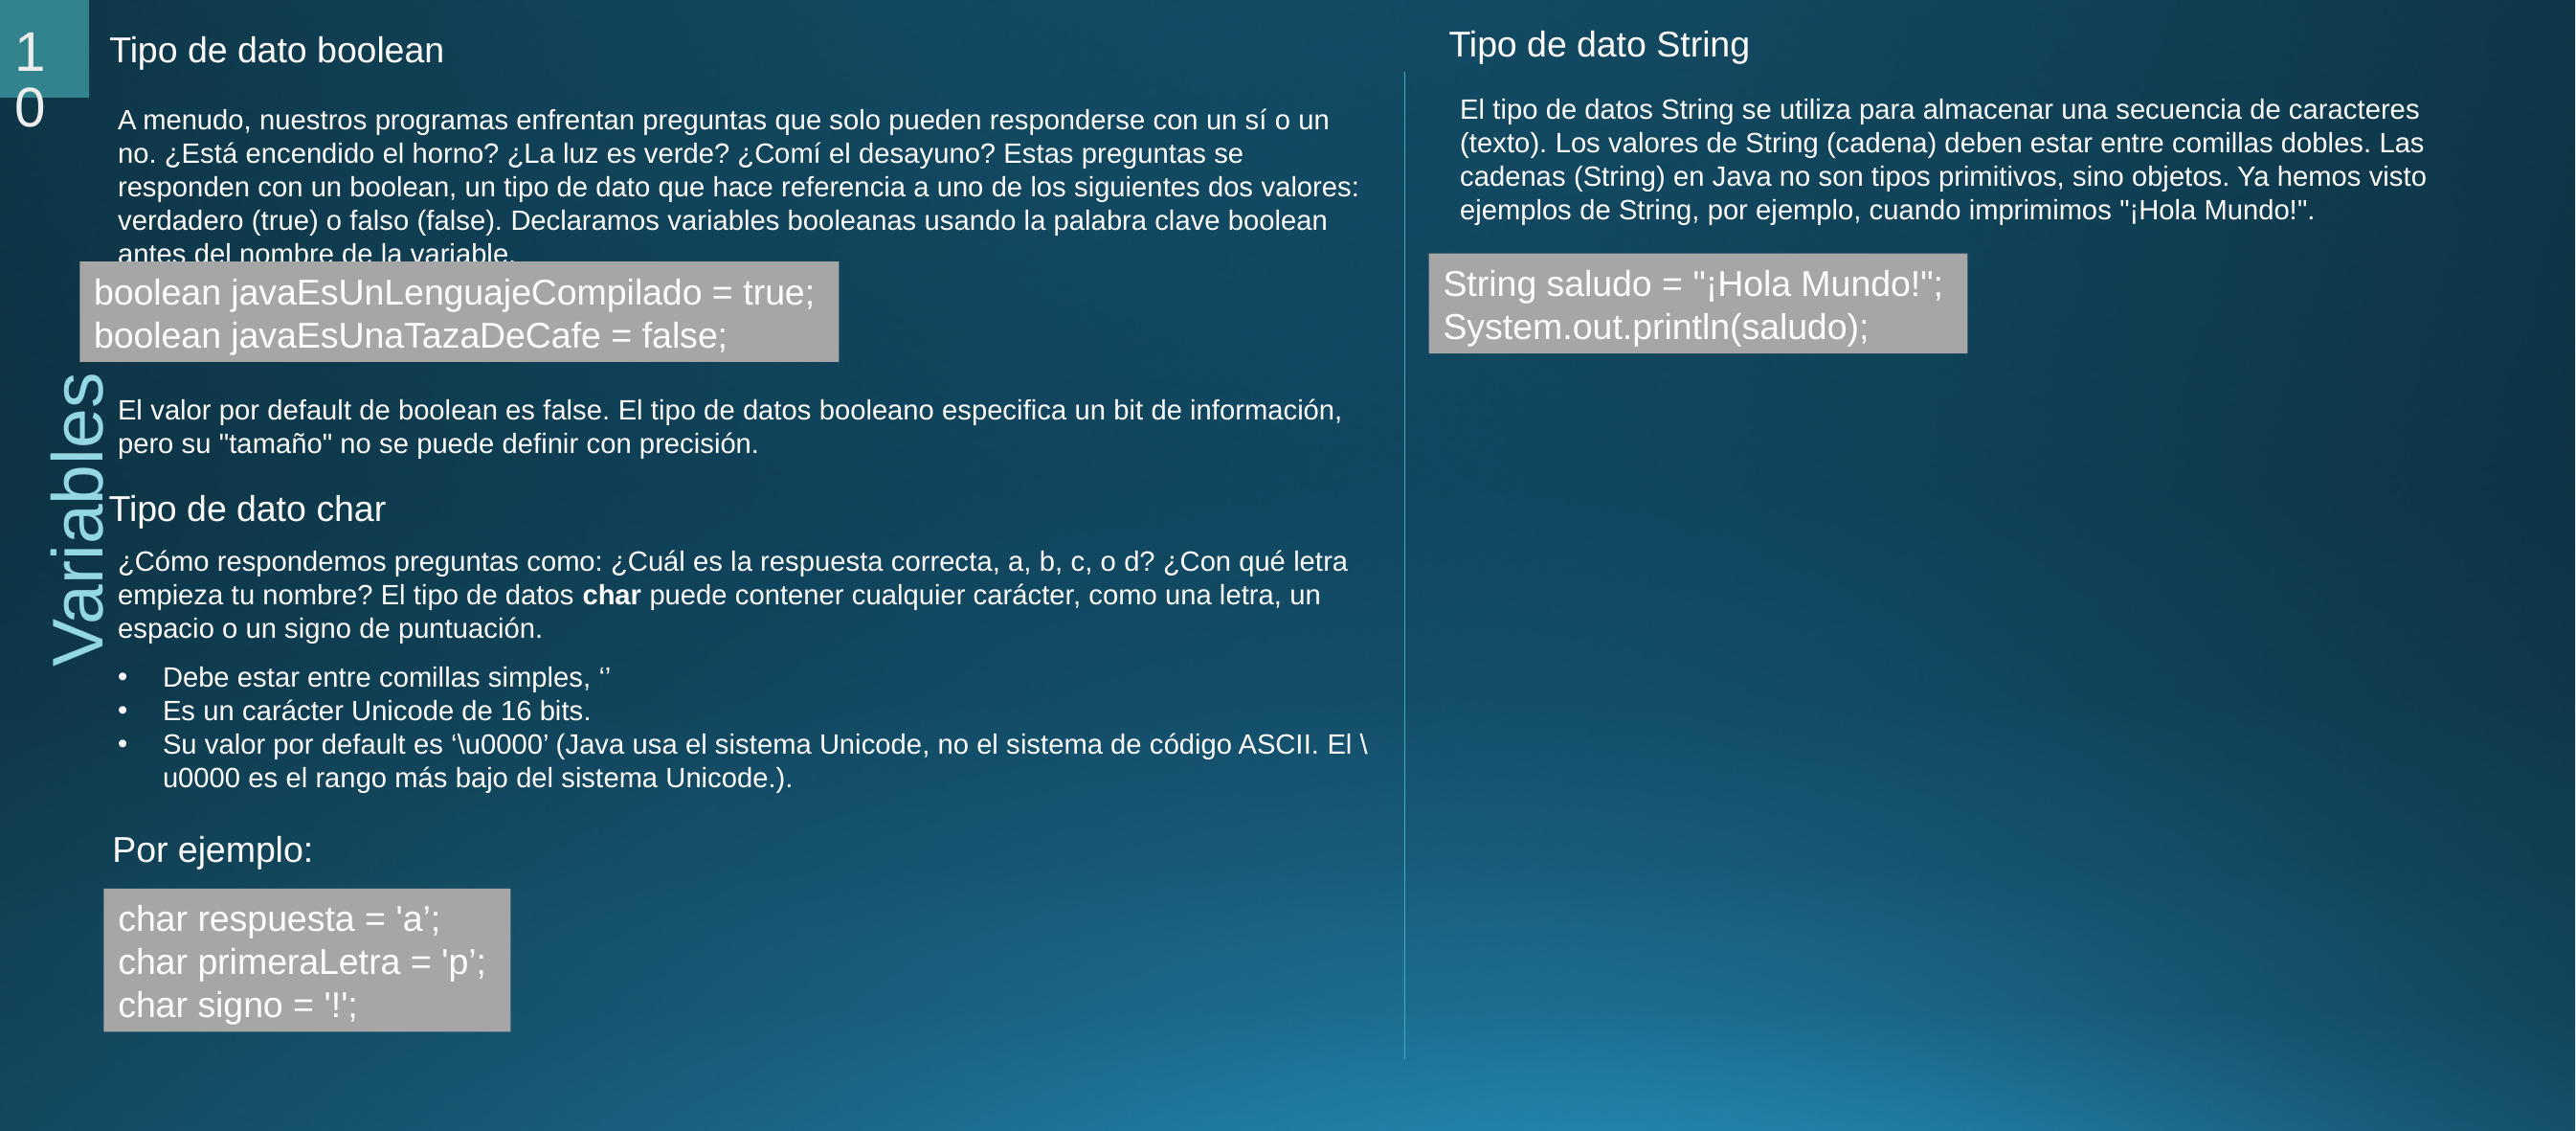

10
Tipo de dato String
Tipo de dato boolean
El tipo de datos String se utiliza para almacenar una secuencia de caracteres (texto). Los valores de String (cadena) deben estar entre comillas dobles. Las cadenas (String) en Java no son tipos primitivos, sino objetos. Ya hemos visto ejemplos de String, por ejemplo, cuando imprimimos "¡Hola Mundo!".
A menudo, nuestros programas enfrentan preguntas que solo pueden responderse con un sí o un no. ¿Está encendido el horno? ¿La luz es verde? ¿Comí el desayuno? Estas preguntas se responden con un boolean, un tipo de dato que hace referencia a uno de los siguientes dos valores: verdadero (true) o falso (false). Declaramos variables booleanas usando la palabra clave boolean antes del nombre de la variable.
String saludo = "¡Hola Mundo!";
System.out.println(saludo);
boolean javaEsUnLenguajeCompilado = true;
boolean javaEsUnaTazaDeCafe = false;
El valor por default de boolean es false. El tipo de datos booleano especifica un bit de información, pero su "tamaño" no se puede definir con precisión.
Variables
Tipo de dato char
¿Cómo respondemos preguntas como: ¿Cuál es la respuesta correcta, a, b, c, o d? ¿Con qué letra empieza tu nombre? El tipo de datos char puede contener cualquier carácter, como una letra, un espacio o un signo de puntuación.
Debe estar entre comillas simples, ‘’
Es un carácter Unicode de 16 bits.
Su valor por default es ‘\u0000’ (Java usa el sistema Unicode, no el sistema de código ASCII. El \u0000 es el rango más bajo del sistema Unicode.).
Por ejemplo:
char respuesta = 'a’;
char primeraLetra = 'p’;
char signo = '!';